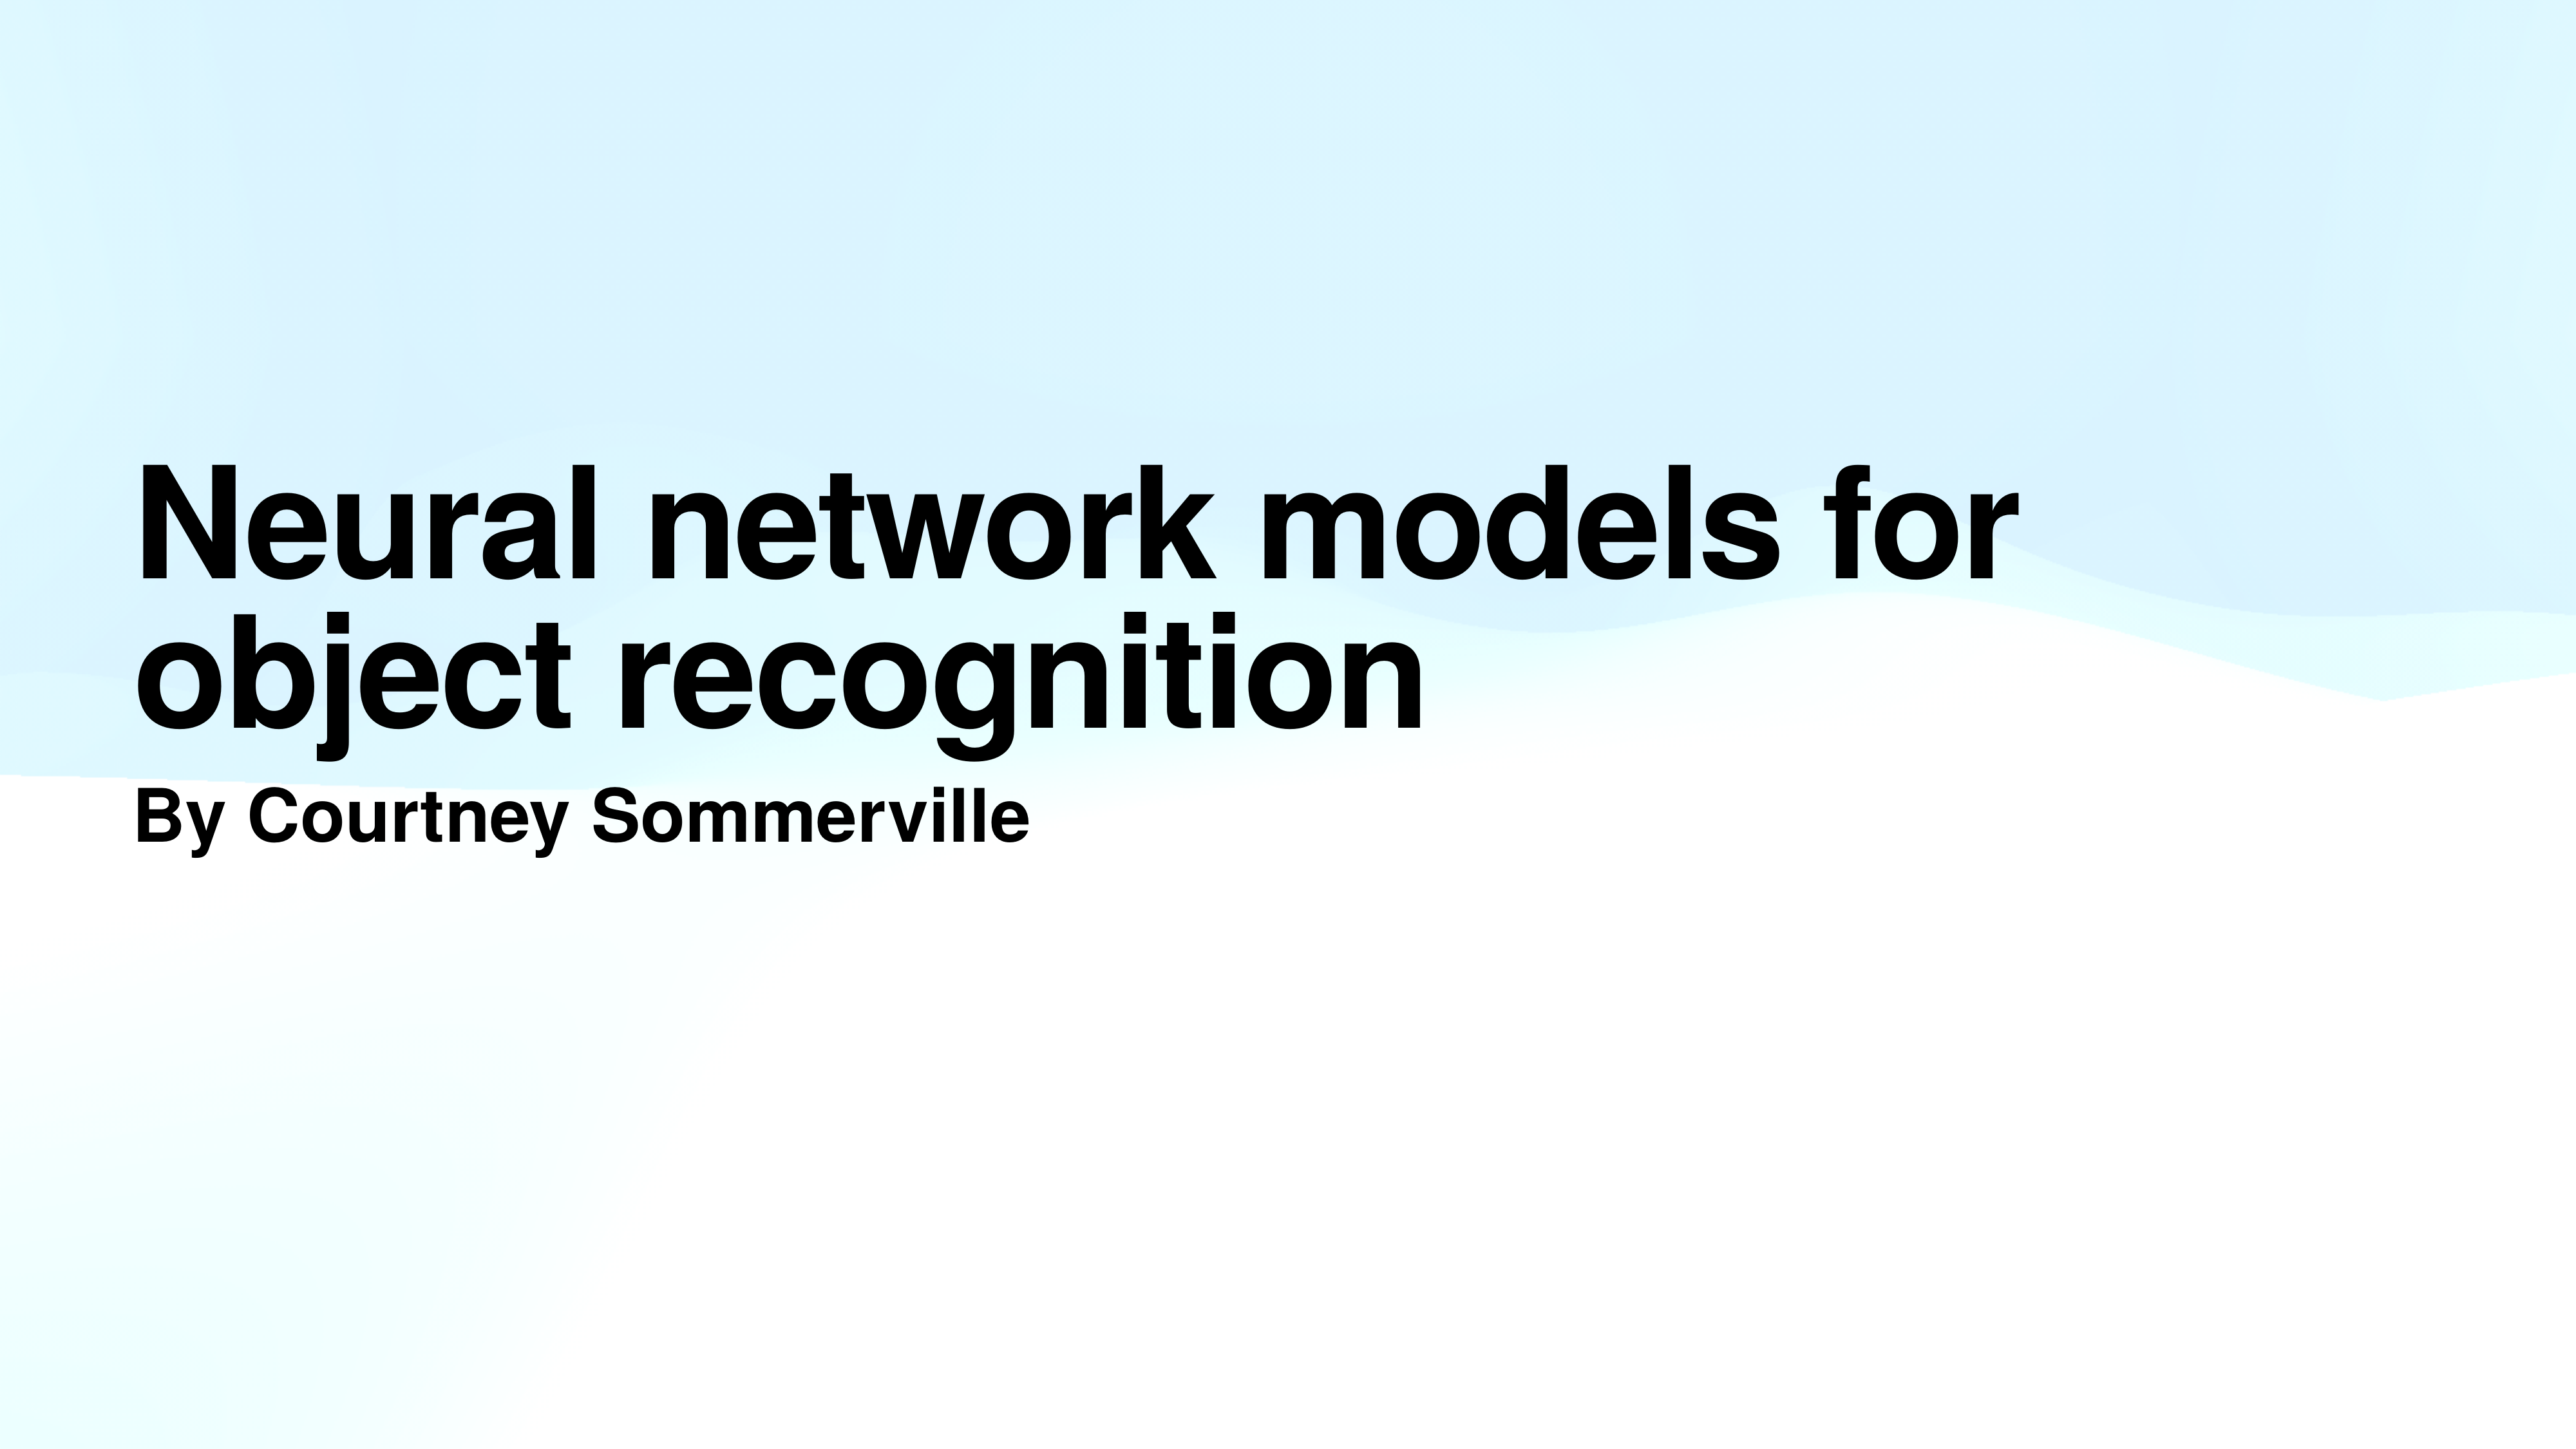

# Neural network models for object recognition
By Courtney Sommerville